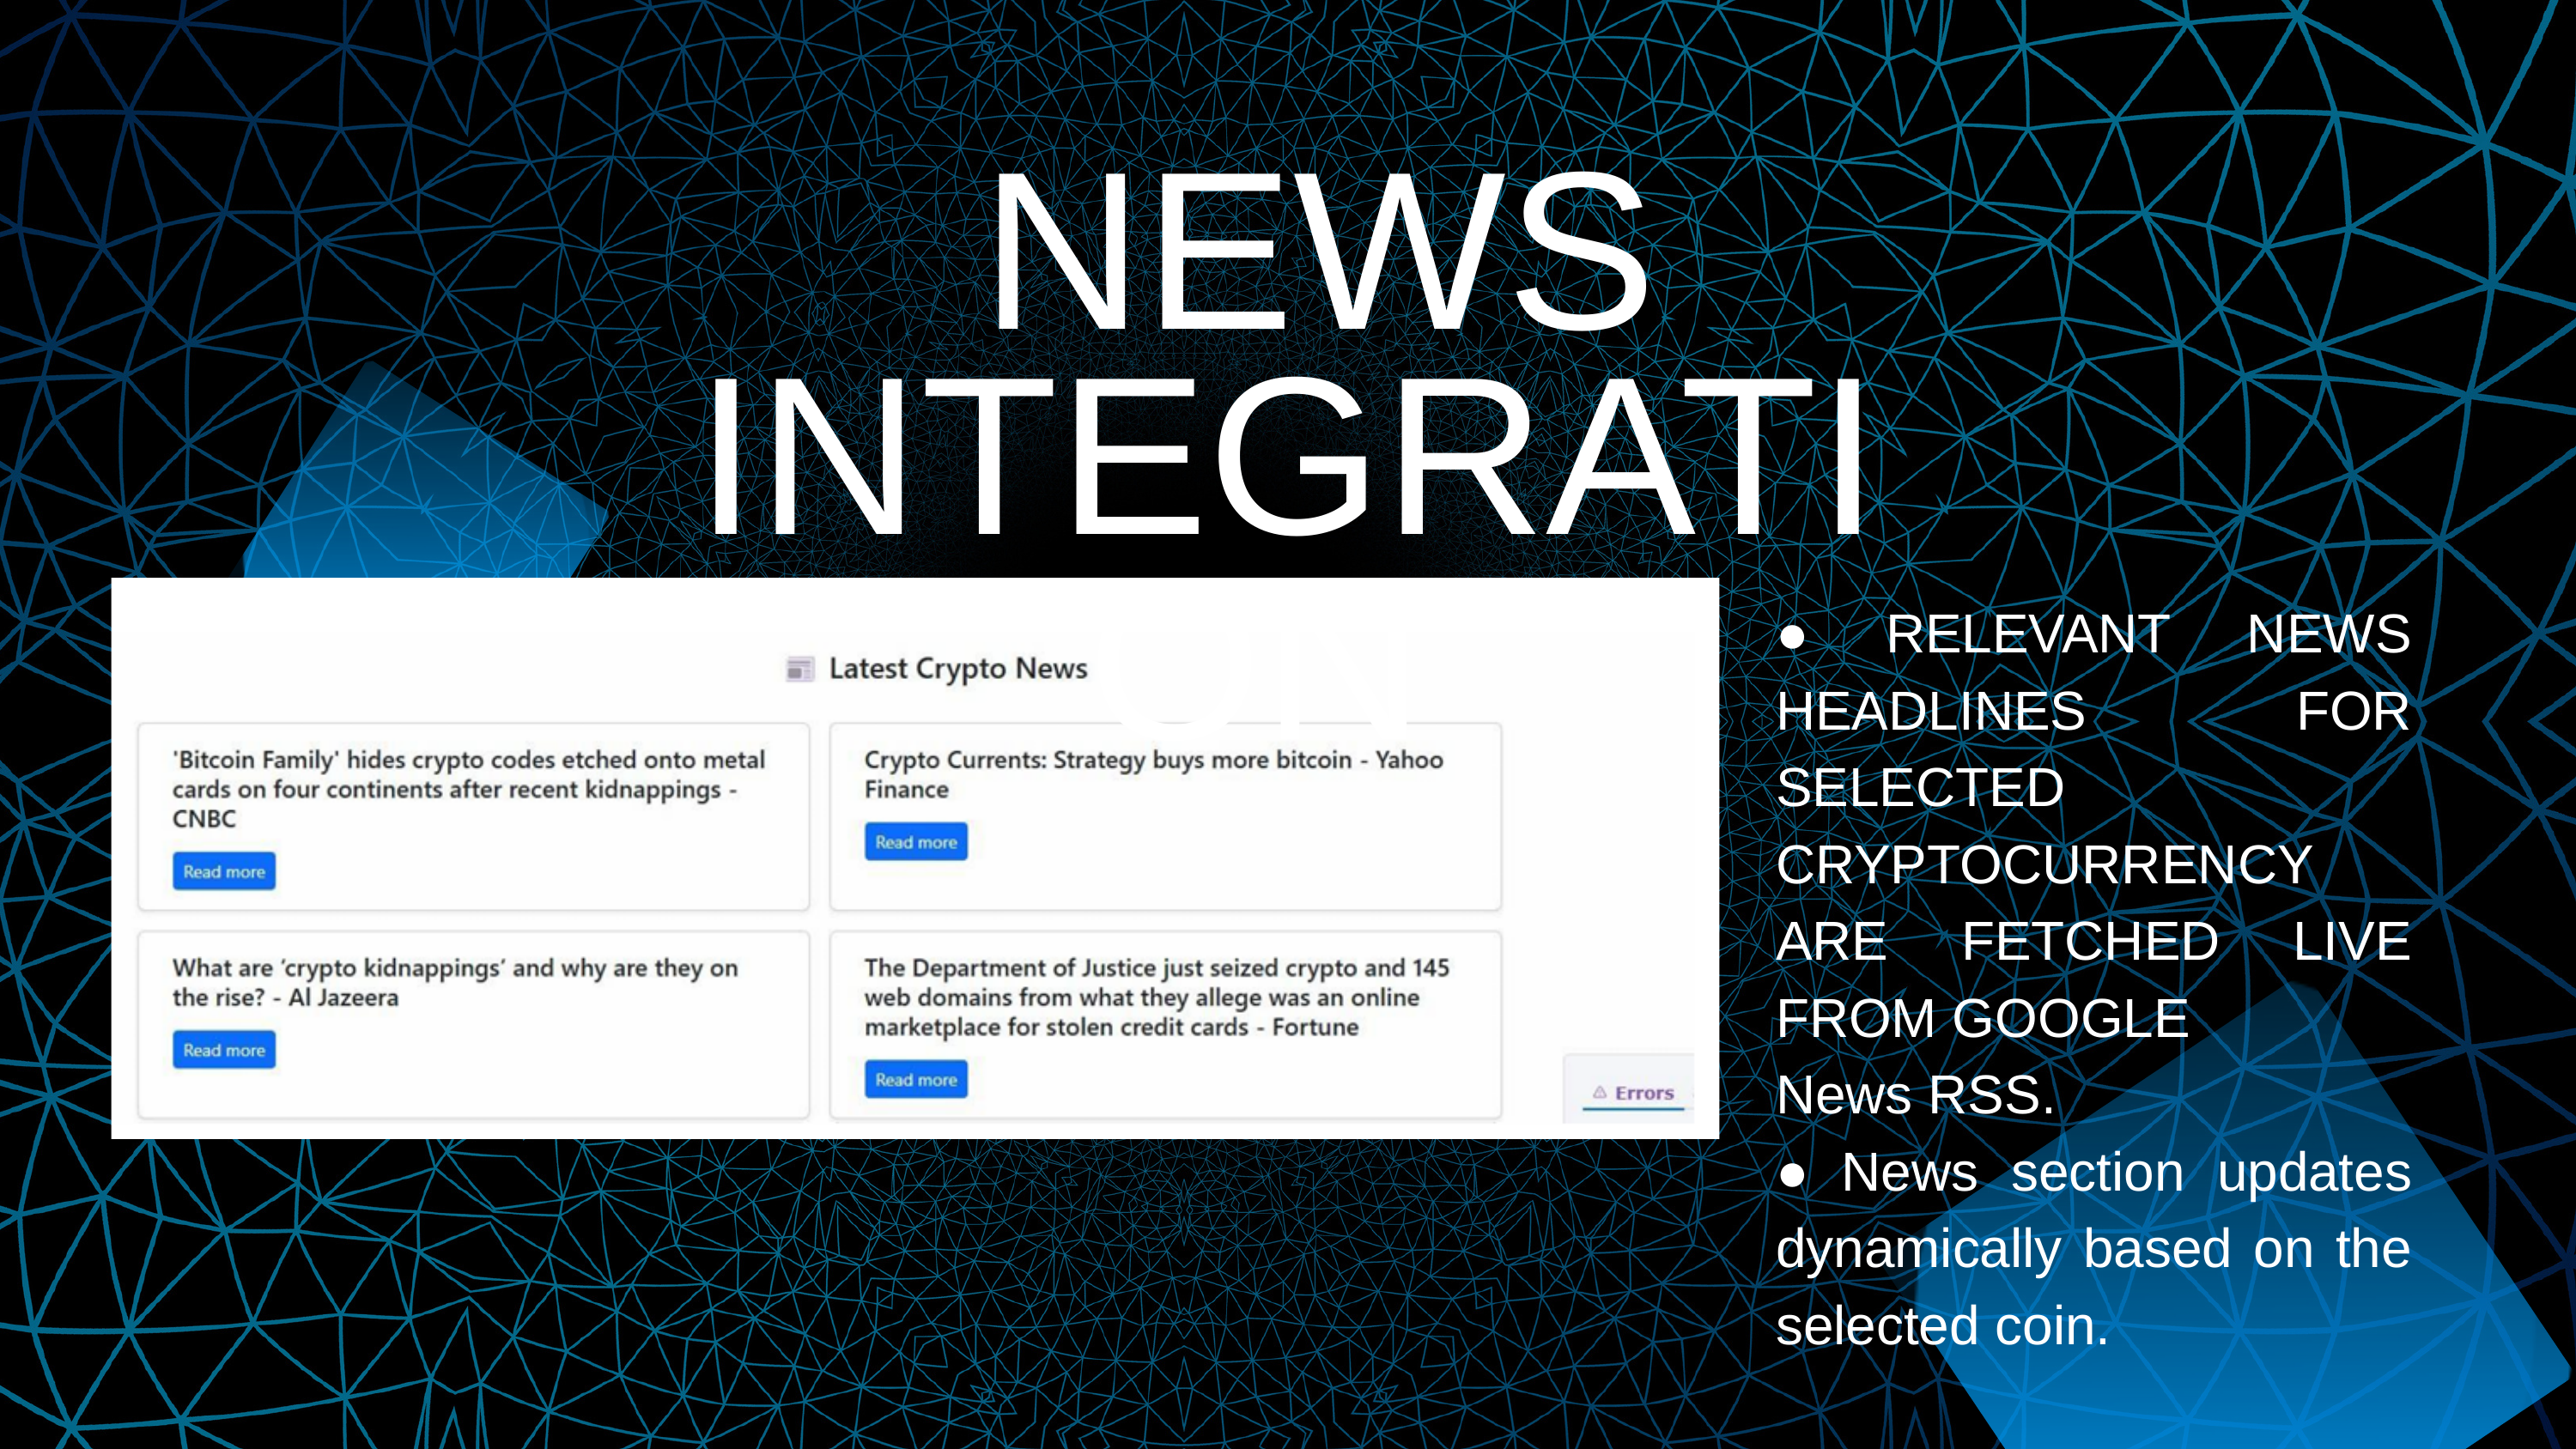

NEWS INTEGRATION

● RELEVANT NEWS HEADLINES FOR SELECTED CRYPTOCURRENCY ARE FETCHED LIVE FROM GOOGLE
News RSS.
● News section updates dynamically based on the selected coin.